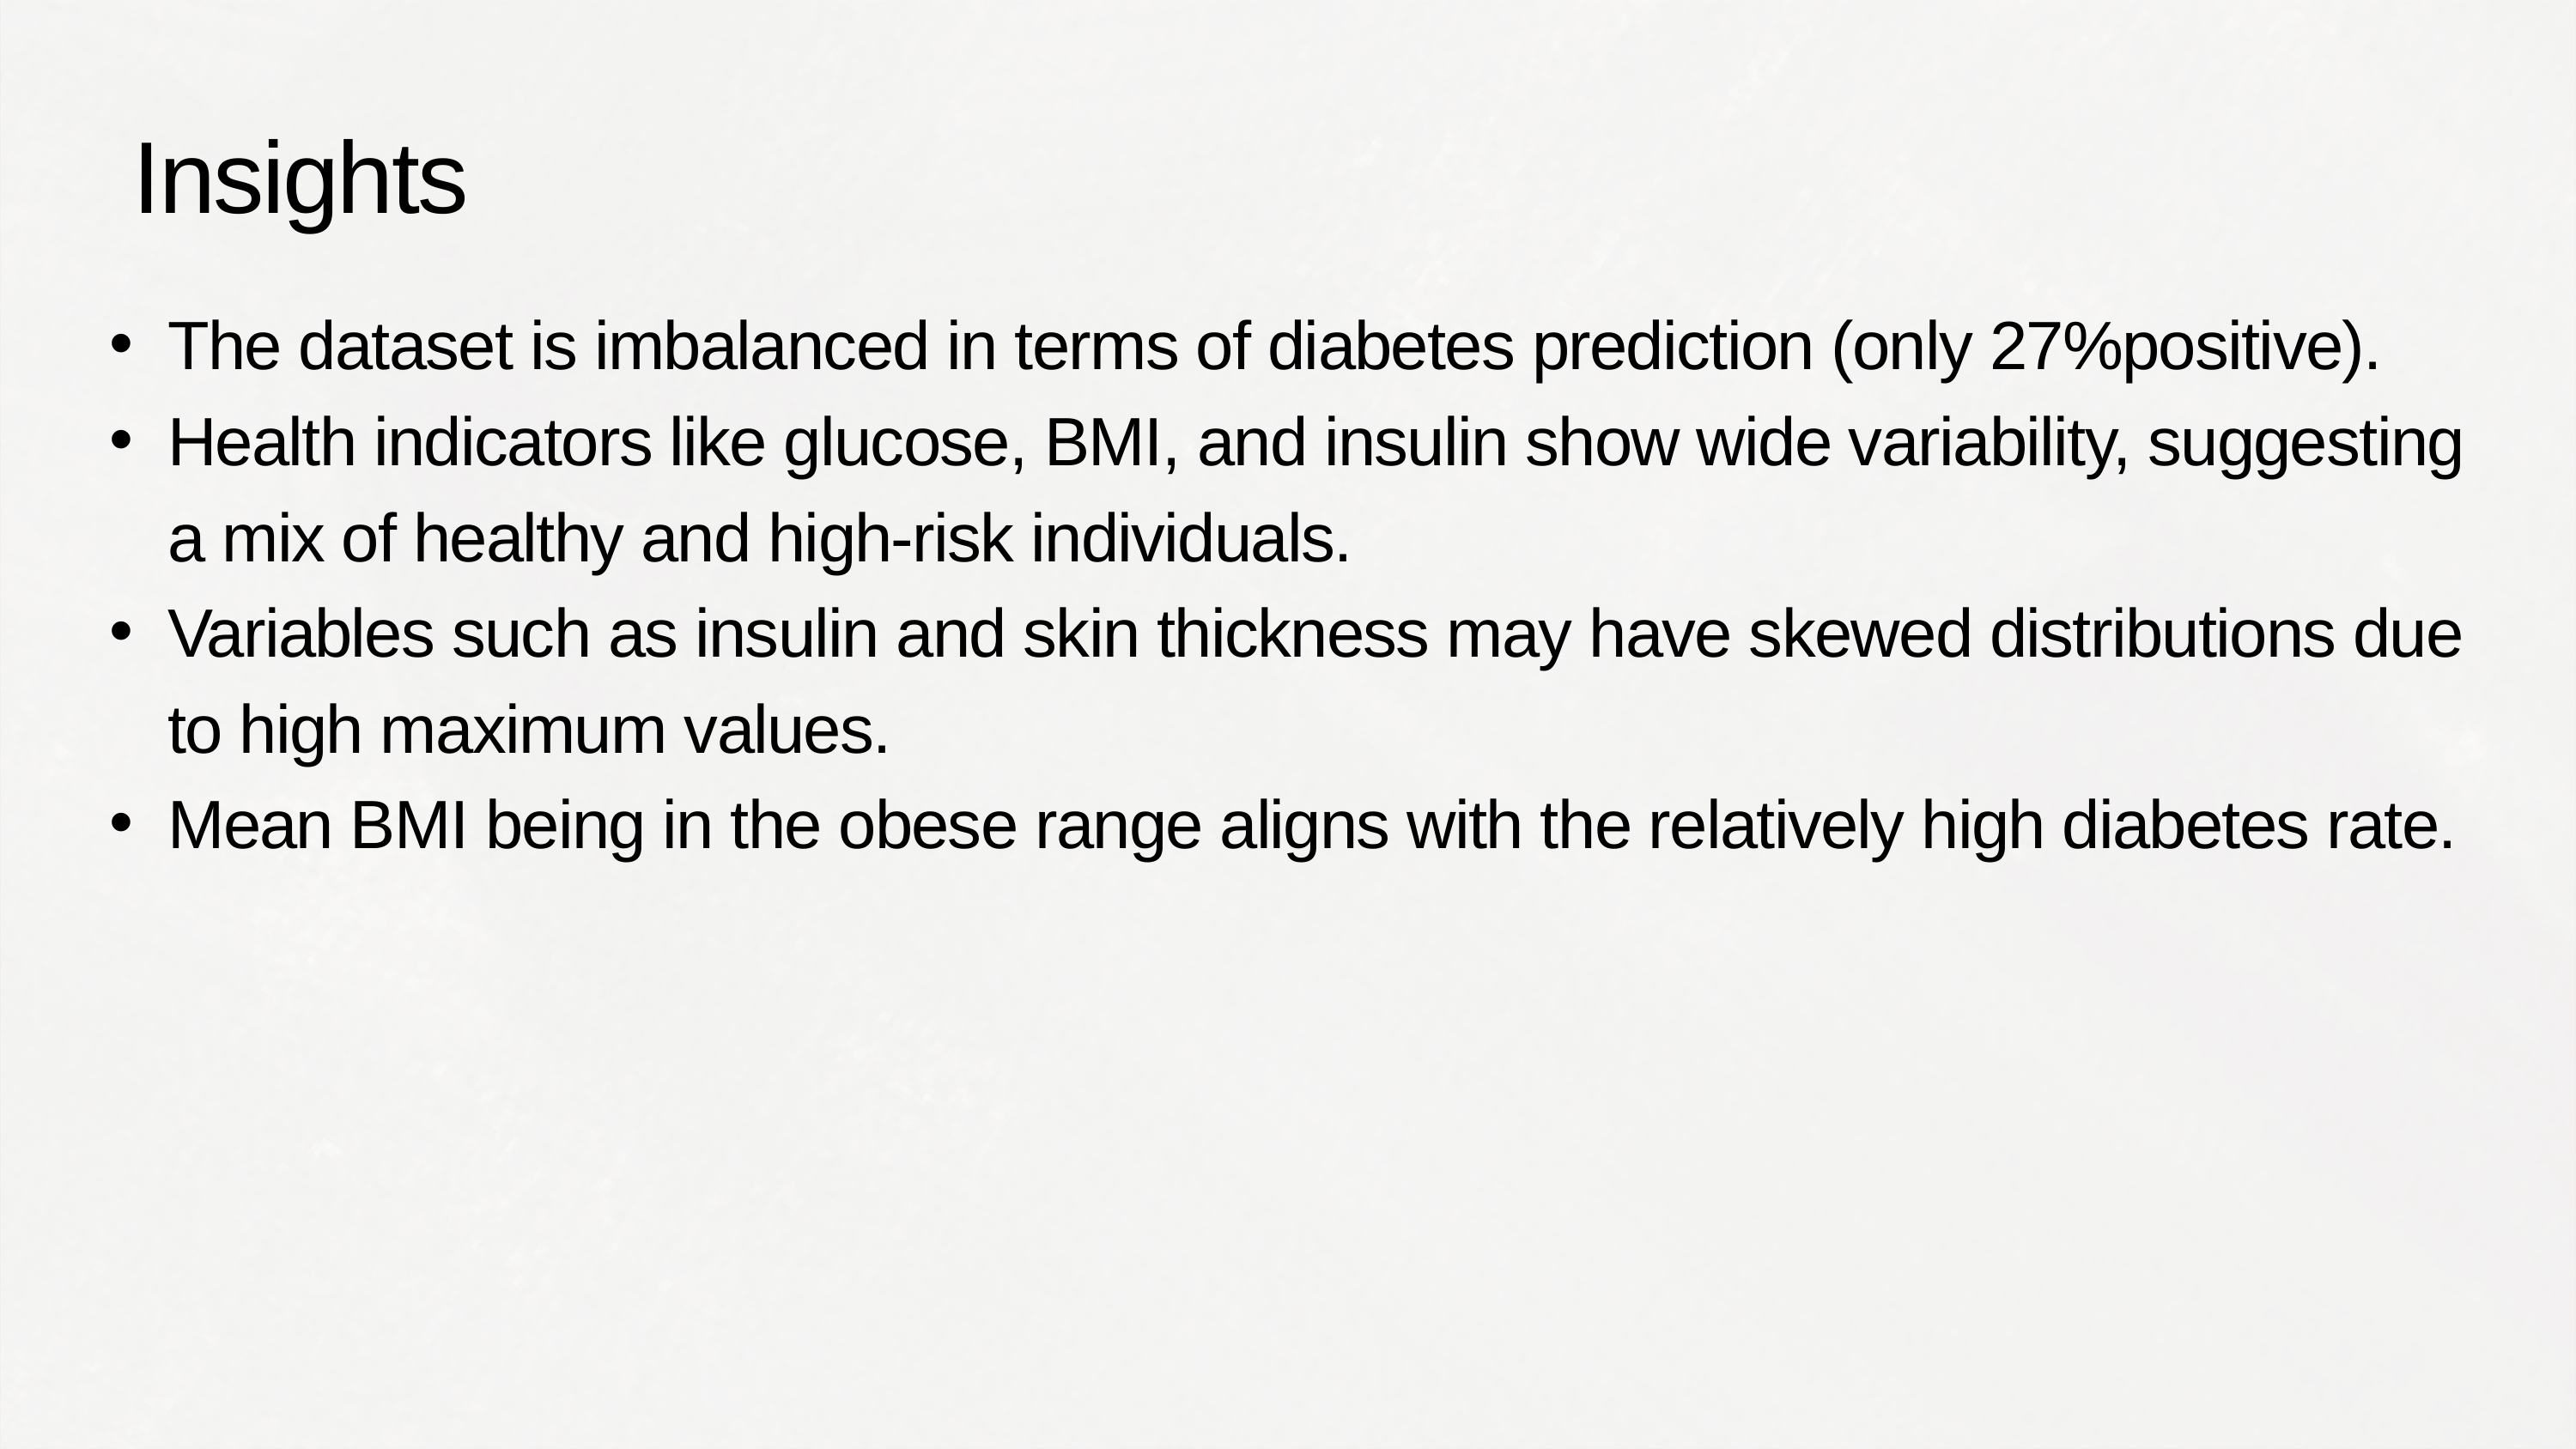

Insights​
The dataset is imbalanced in terms of diabetes prediction (only 27%positive).​
Health indicators like glucose, BMI, and insulin show wide variability, suggesting a mix of healthy and high-risk individuals.​
Variables such as insulin and skin thickness may have skewed distributions due to high maximum values.​
Mean BMI being in the obese range aligns with the relatively high diabetes rate.​